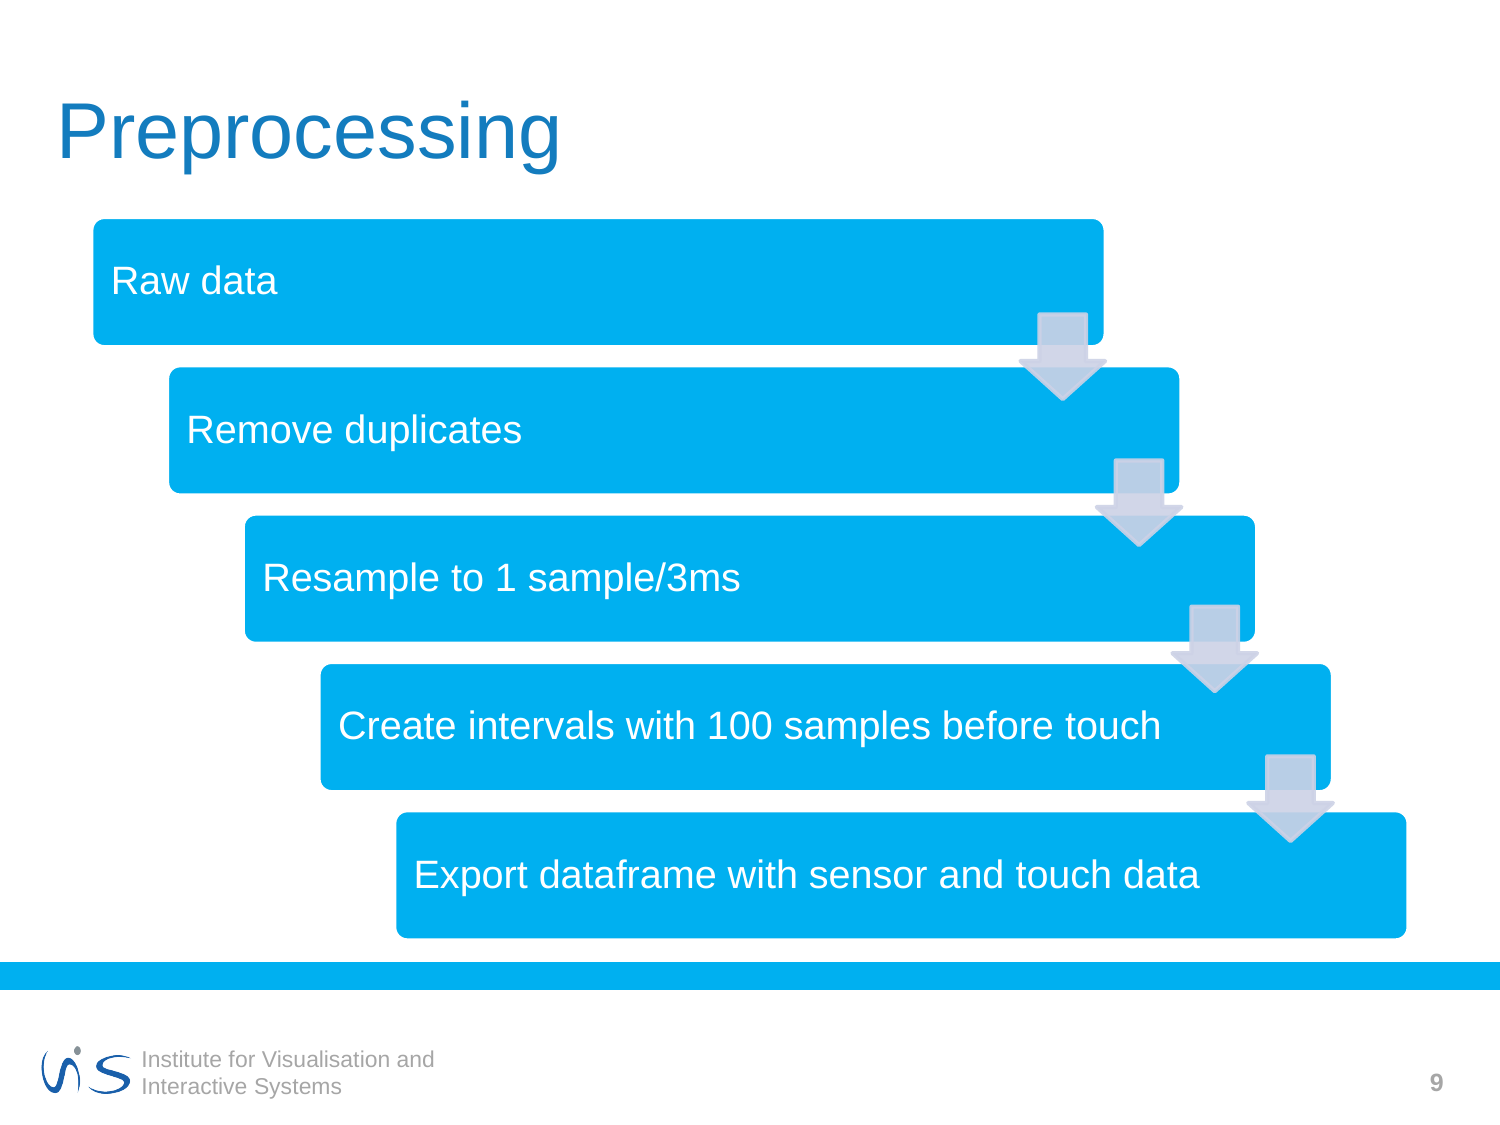

# Preprocessing
Raw data
Remove duplicates
Resample to 1 sample/3ms
Create intervals with 100 samples before touch
Export dataframe with sensor and touch data

9